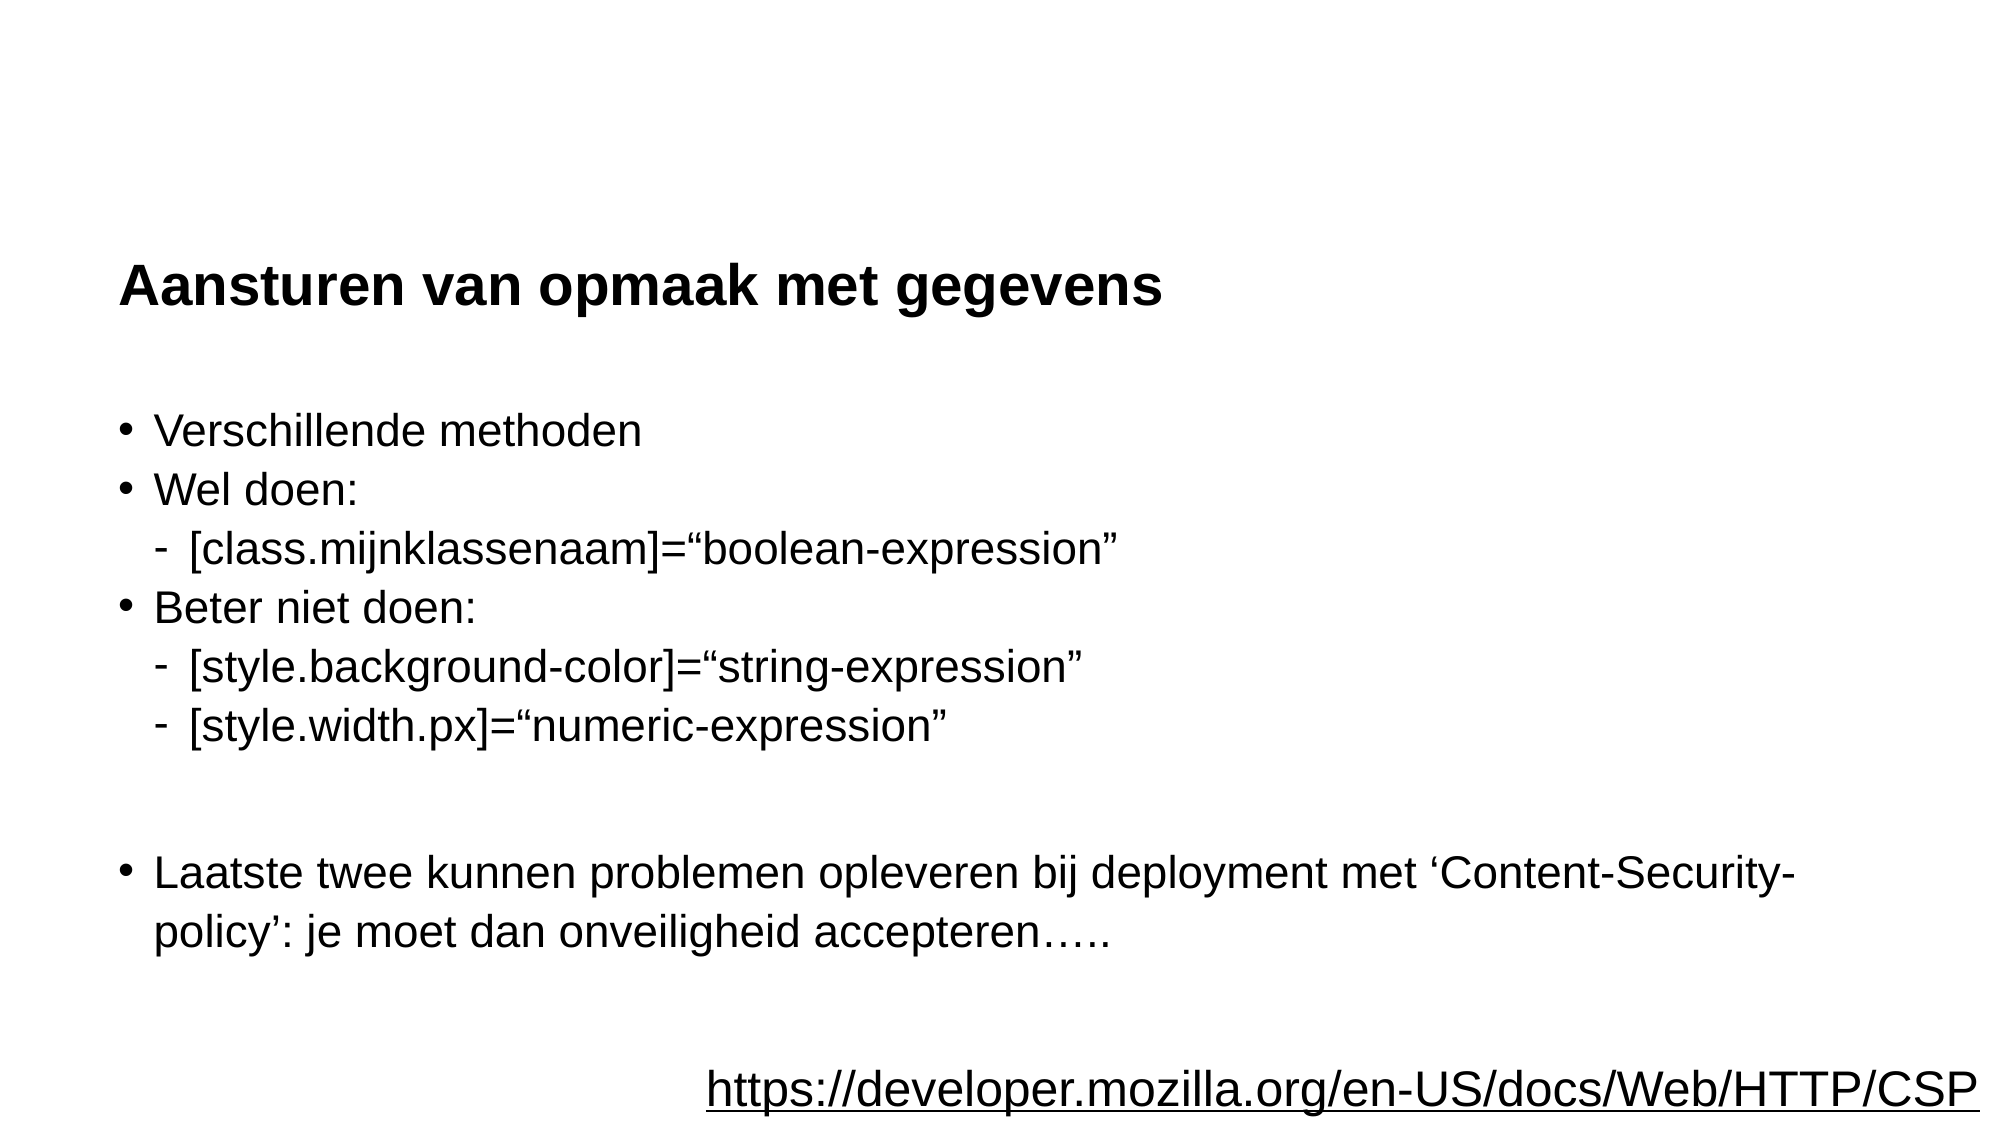

# Aansturen van opmaak met gegevens
Verschillende methoden
Wel doen:
[class.mijnklassenaam]=“boolean-expression”
Beter niet doen:
[style.background-color]=“string-expression”
[style.width.px]=“numeric-expression”

Laatste twee kunnen problemen opleveren bij deployment met ‘Content-Security-policy’: je moet dan onveiligheid accepteren…..
https://developer.mozilla.org/en-US/docs/Web/HTTP/CSP